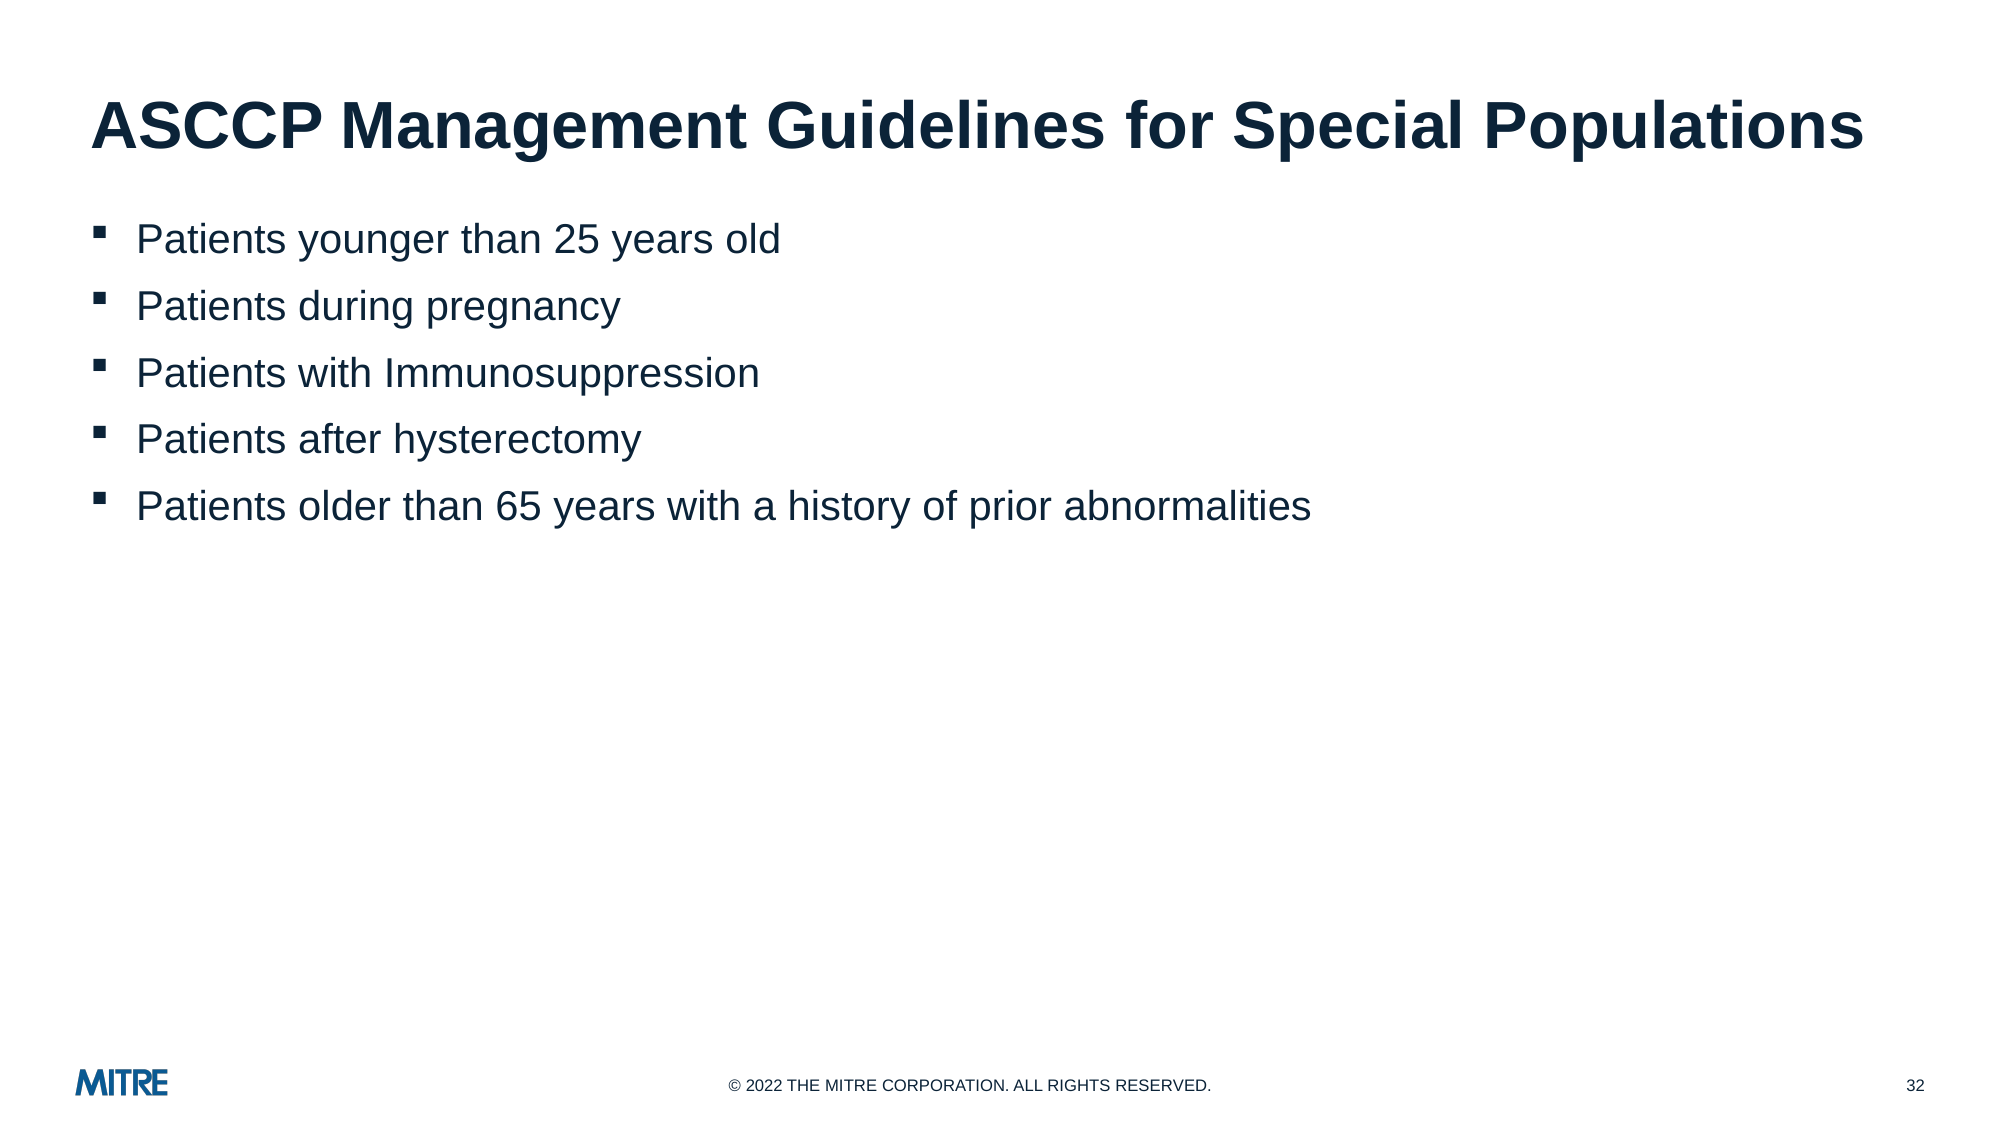

# ASCCP Management Guidelines for Special Populations
Patients younger than 25 years old
Patients during pregnancy
Patients with Immunosuppression
Patients after hysterectomy
Patients older than 65 years with a history of prior abnormalities

32